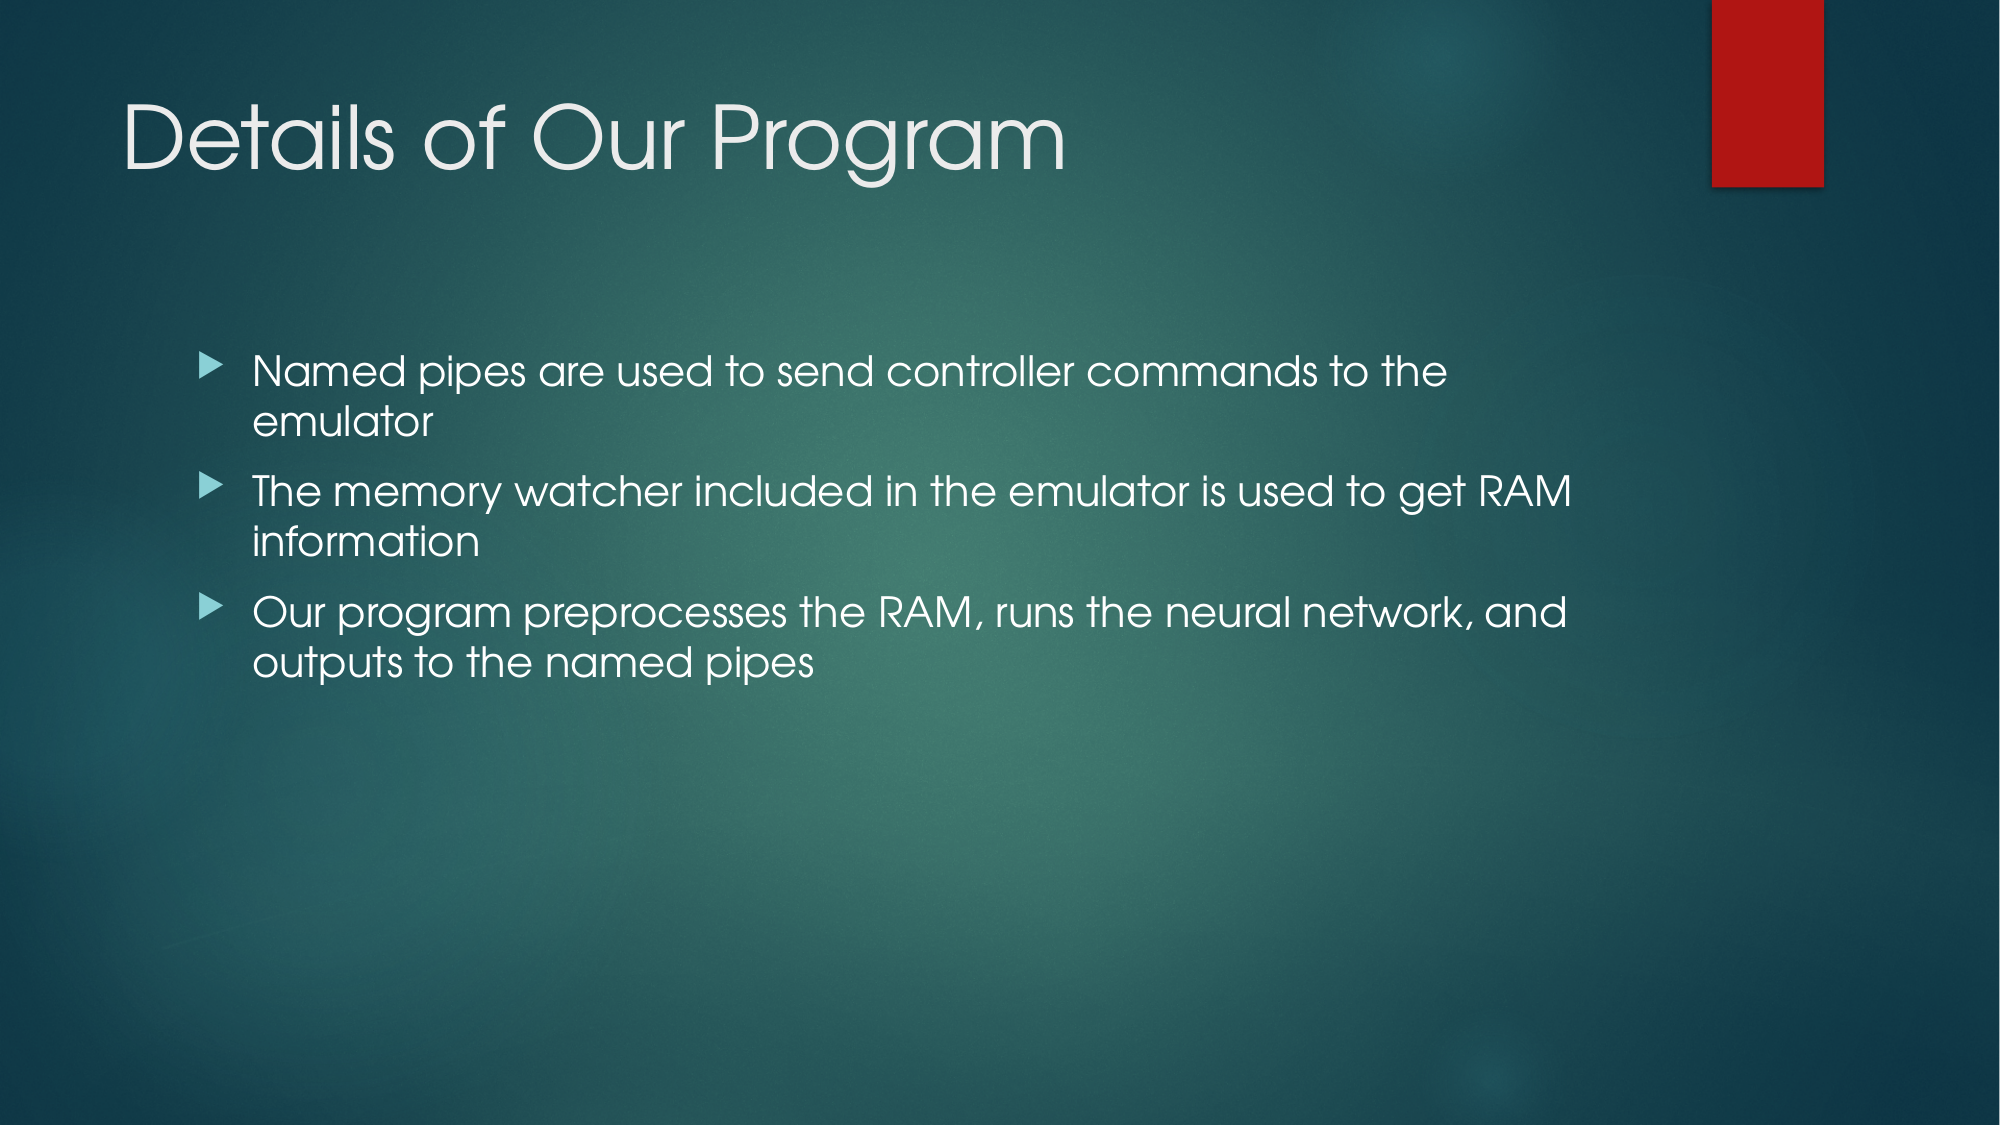

# Details of Our Program
Named pipes are used to send controller commands to the emulator
The memory watcher included in the emulator is used to get RAM information
Our program preprocesses the RAM, runs the neural network, and outputs to the named pipes